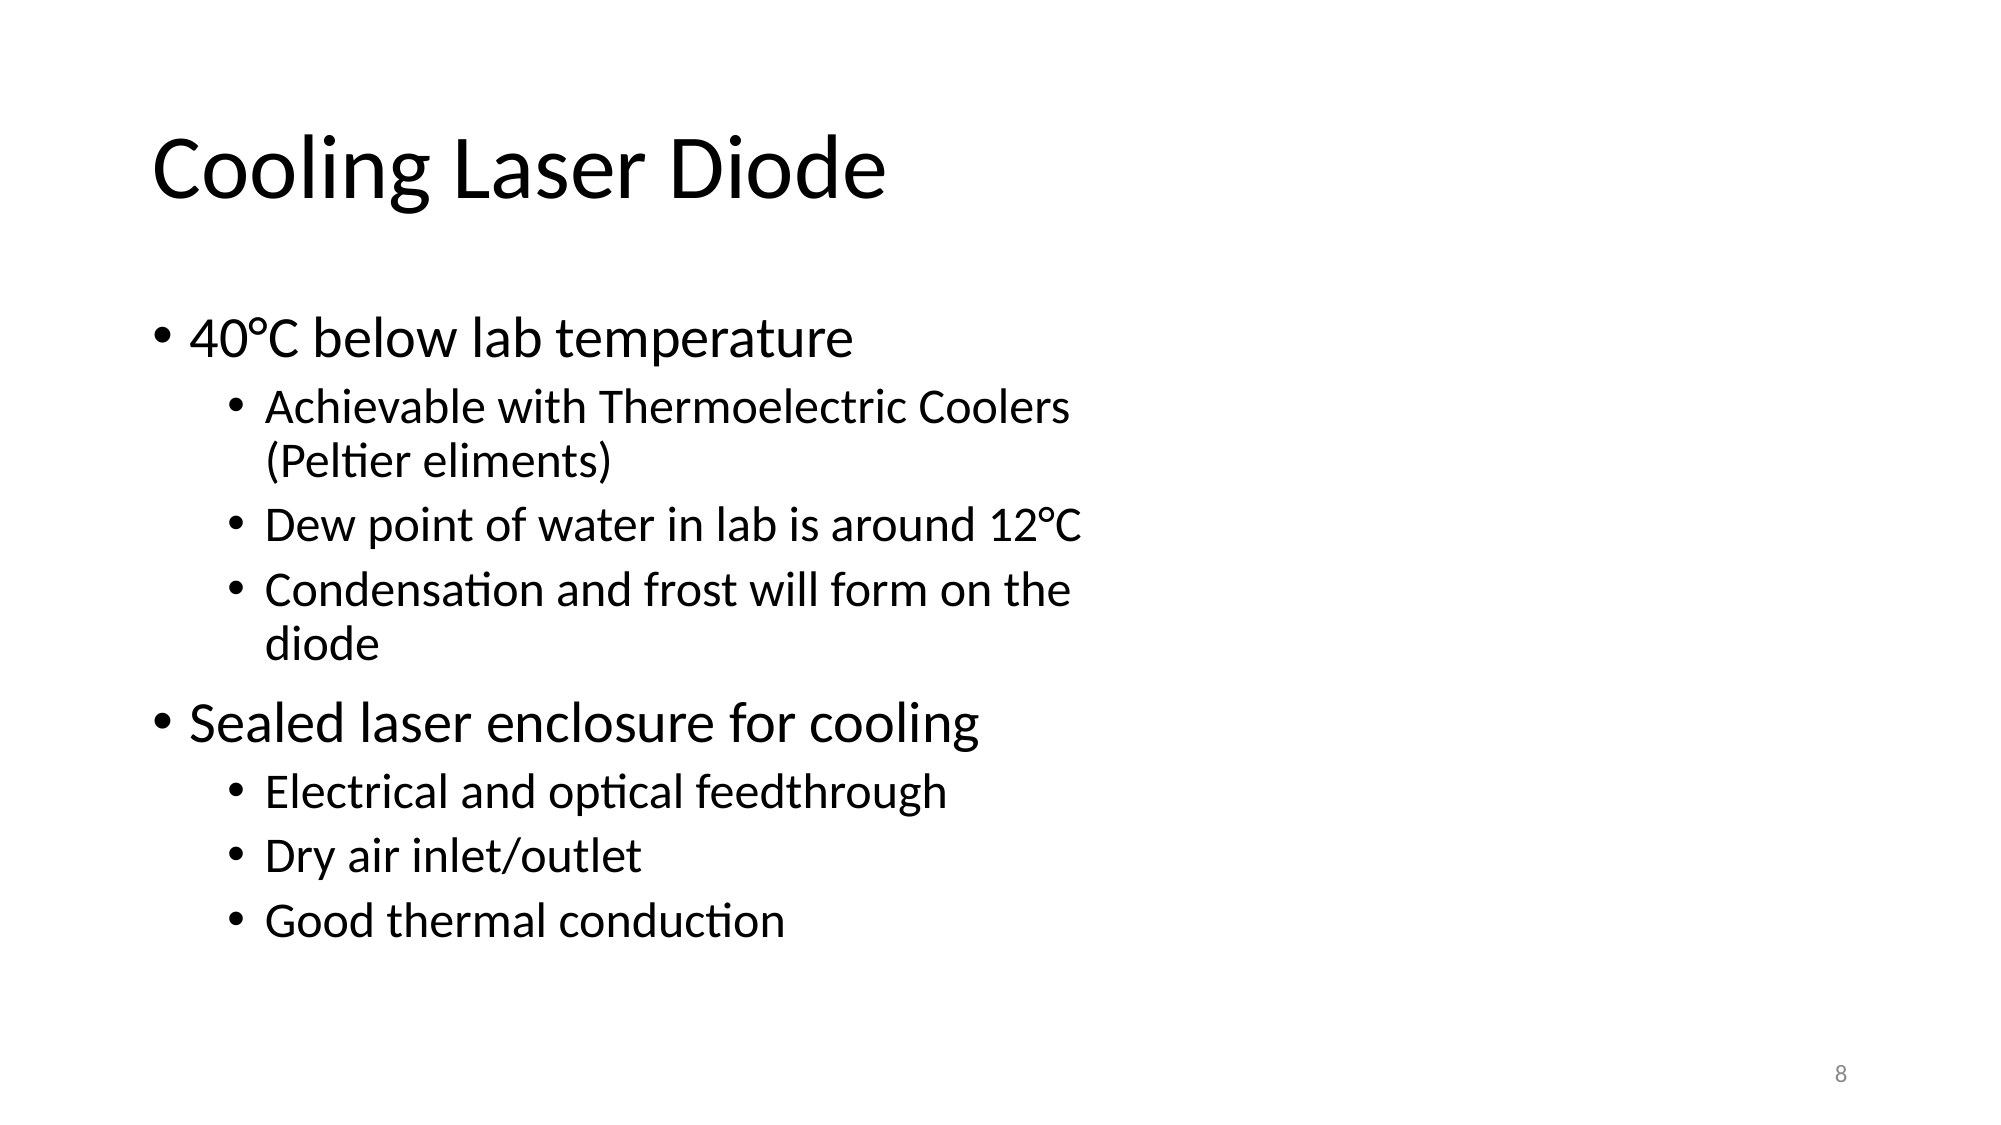

# Cooling Laser Diode
40°C below lab temperature
Achievable with Thermoelectric Coolers (Peltier eliments)
Dew point of water in lab is around 12°C
Condensation and frost will form on the diode
Sealed laser enclosure for cooling
Electrical and optical feedthrough
Dry air inlet/outlet
Good thermal conduction
8